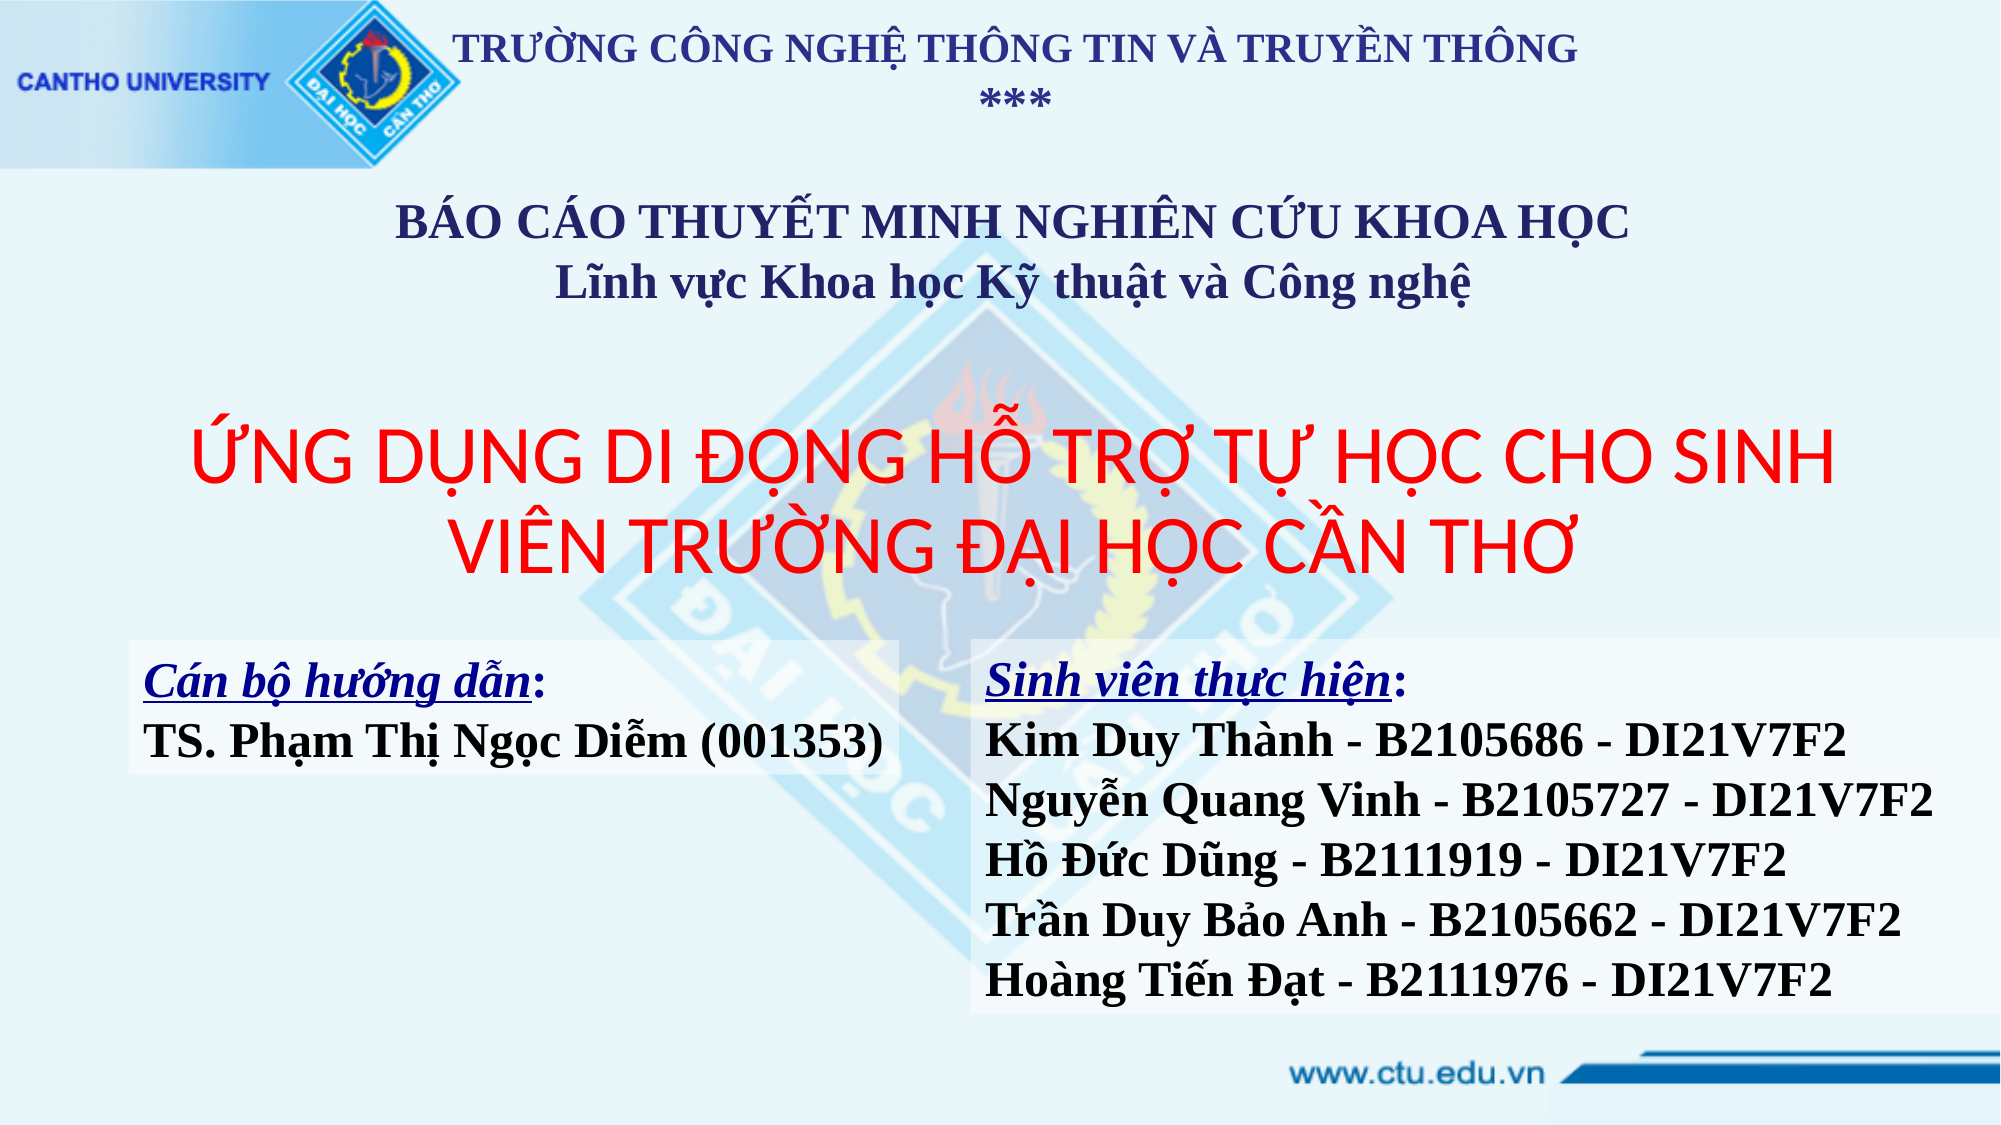

TRƯỜNG CÔNG NGHỆ THÔNG TIN VÀ TRUYỀN THÔNG
***
BÁO CÁO THUYẾT MINH NGHIÊN CỨU KHOA HỌC
Lĩnh vực Khoa học Kỹ thuật và Công nghệ
# ỨNG DỤNG DI ĐỘNG HỖ TRỢ TỰ HỌC CHO SINH VIÊN TRƯỜNG ĐẠI HỌC CẦN THƠ
Sinh viên thực hiện:
Kim Duy Thành - B2105686 - DI21V7F2
Nguyễn Quang Vinh - B2105727 - DI21V7F2
Hồ Đức Dũng - B2111919 - DI21V7F2
Trần Duy Bảo Anh - B2105662 - DI21V7F2
Hoàng Tiến Đạt - B2111976 - DI21V7F2
Cán bộ hướng dẫn:
TS. Phạm Thị Ngọc Diễm (001353)